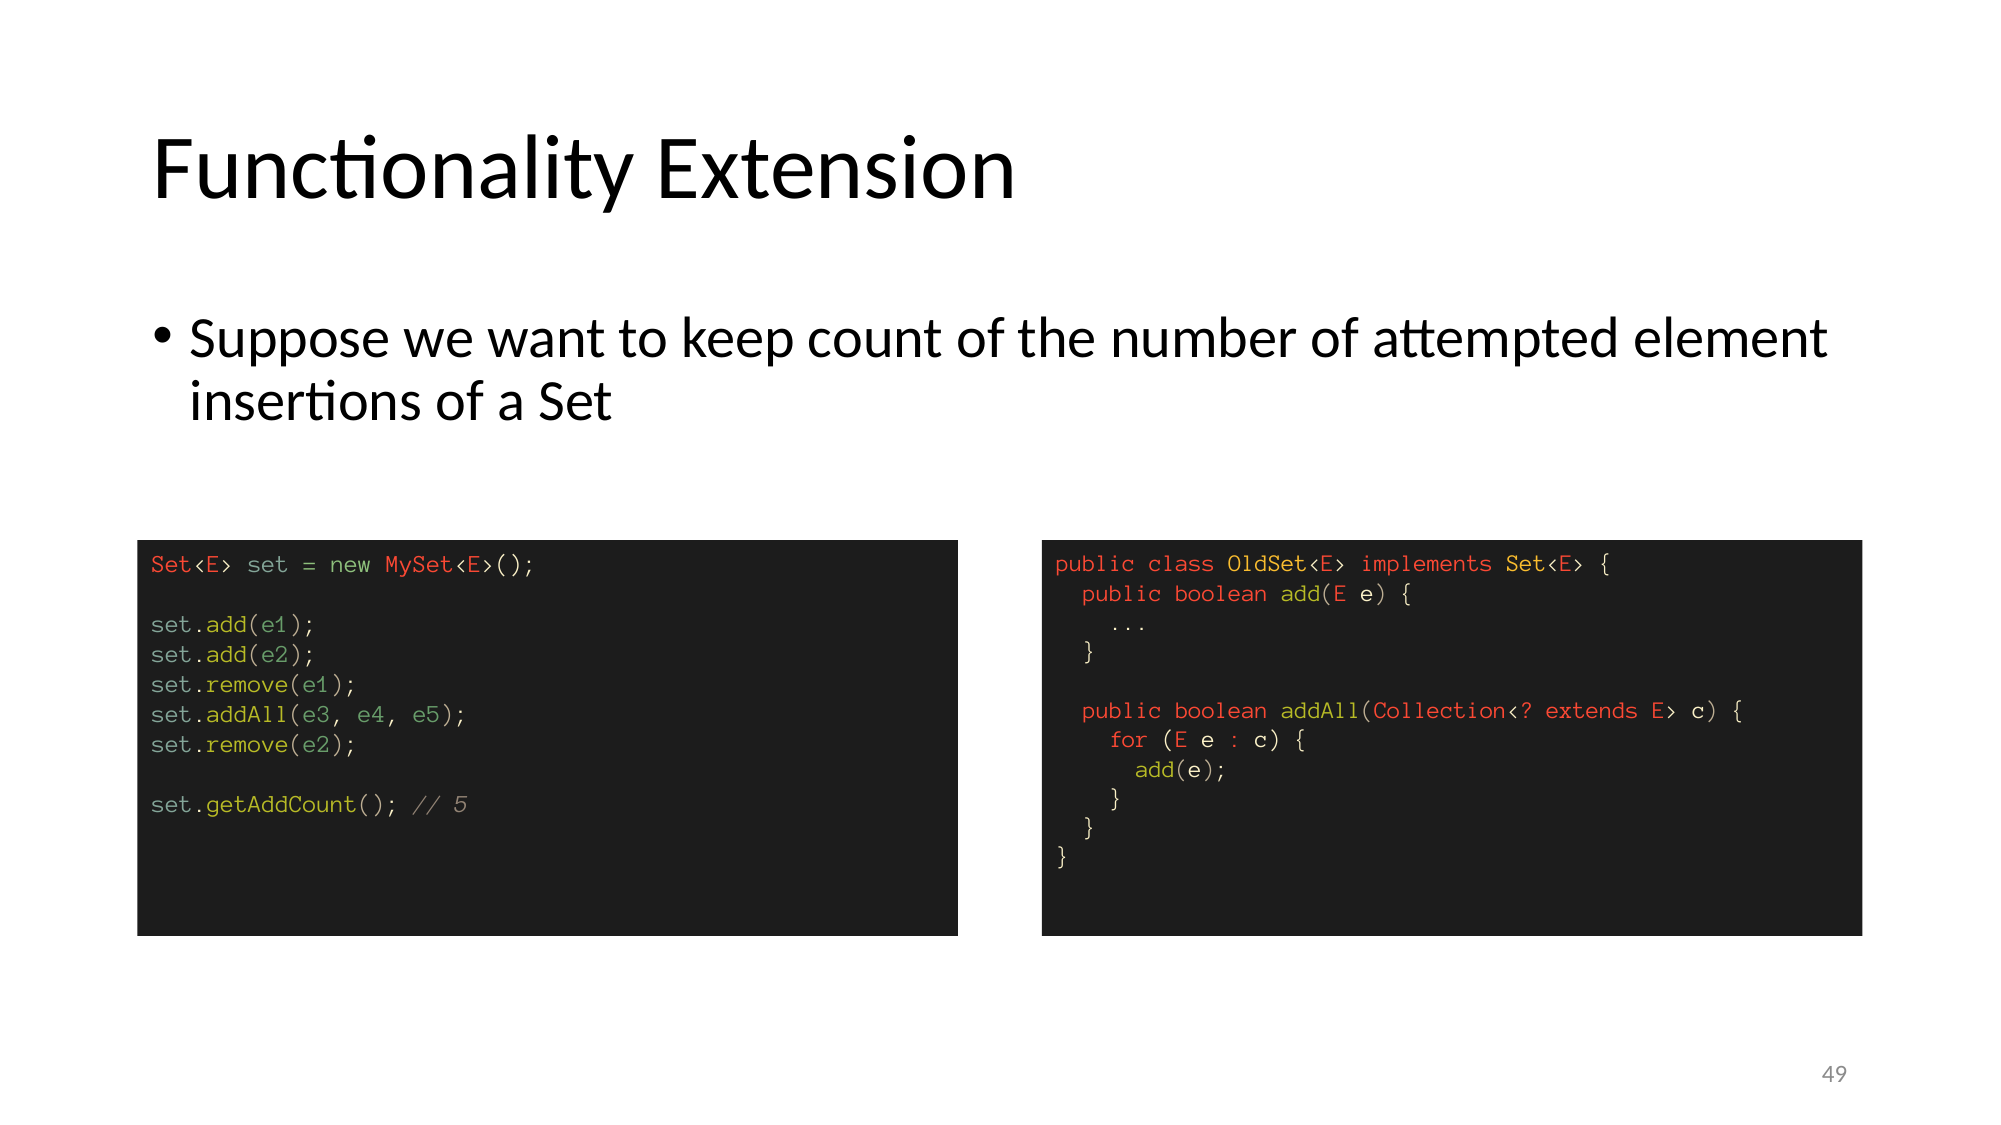

# Functionality Extension
Suppose we want to keep count of the number of attempted element insertions of a Set
Set<E> set = new MySet<E>();

set.add(e1);
set.add(e2);
set.remove(e1);
set.addAll(e3, e4, e5);
set.remove(e2);

set.getAddCount(); // 5
public class OldSet<E> implements Set<E> {
  public boolean add(E e) {
    ...
  }
  public boolean addAll(Collection<? extends E> c) {
    for (E e : c) {
      add(e);
    }
  }
}

49